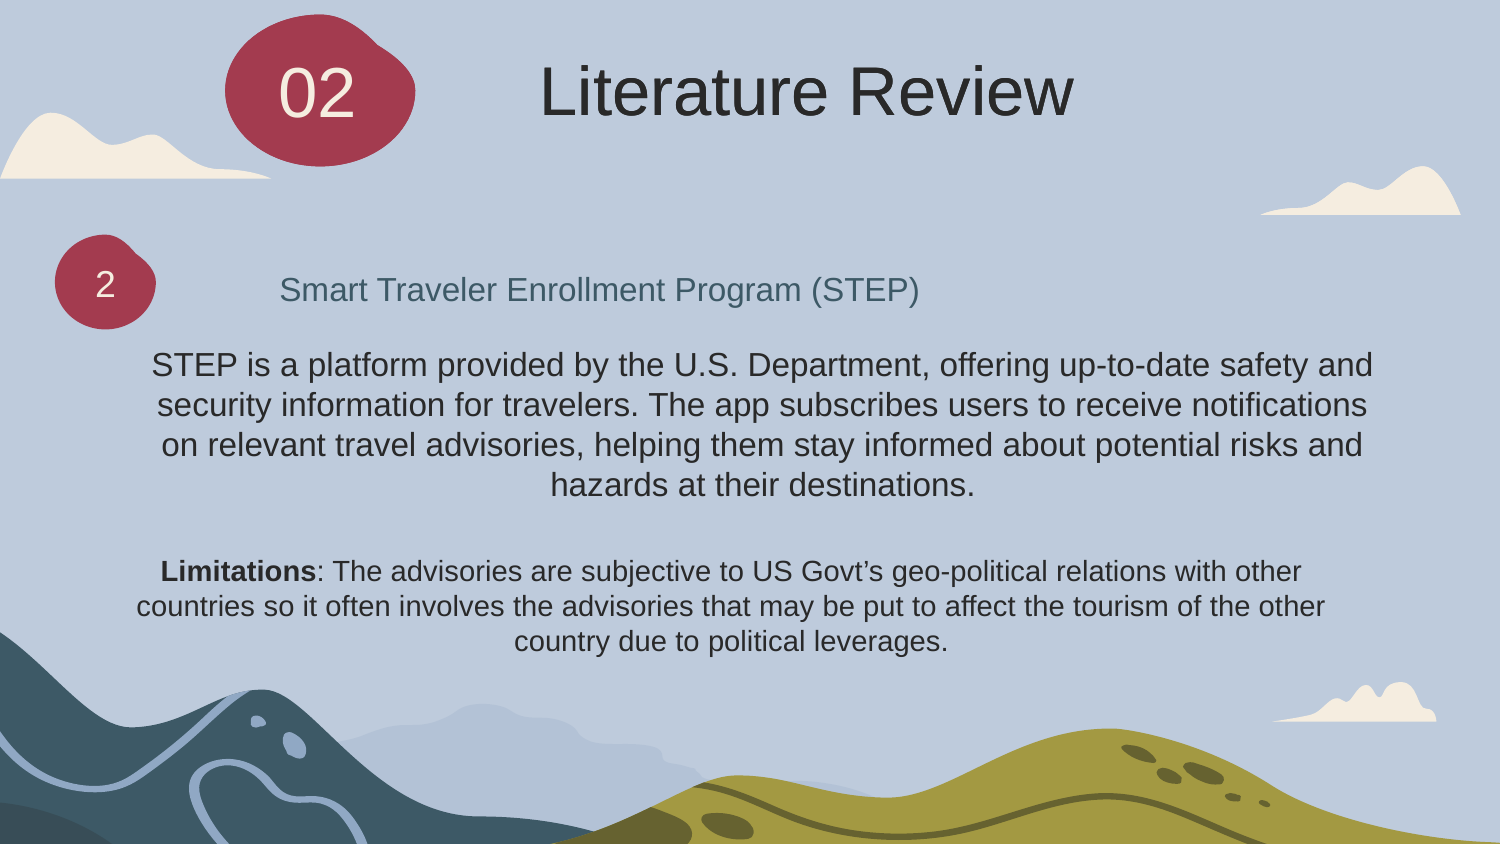

02
02
# Literature Review
Literature Review

2
Smart Traveler Enrollment Program (STEP)
STEP is a platform provided by the U.S. Department, offering up-to-date safety and security information for travelers. The app subscribes users to receive notifications on relevant travel advisories, helping them stay informed about potential risks and hazards at their destinations.
Limitations: The advisories are subjective to US Govt’s geo-political relations with other countries so it often involves the advisories that may be put to affect the tourism of the other country due to political leverages.